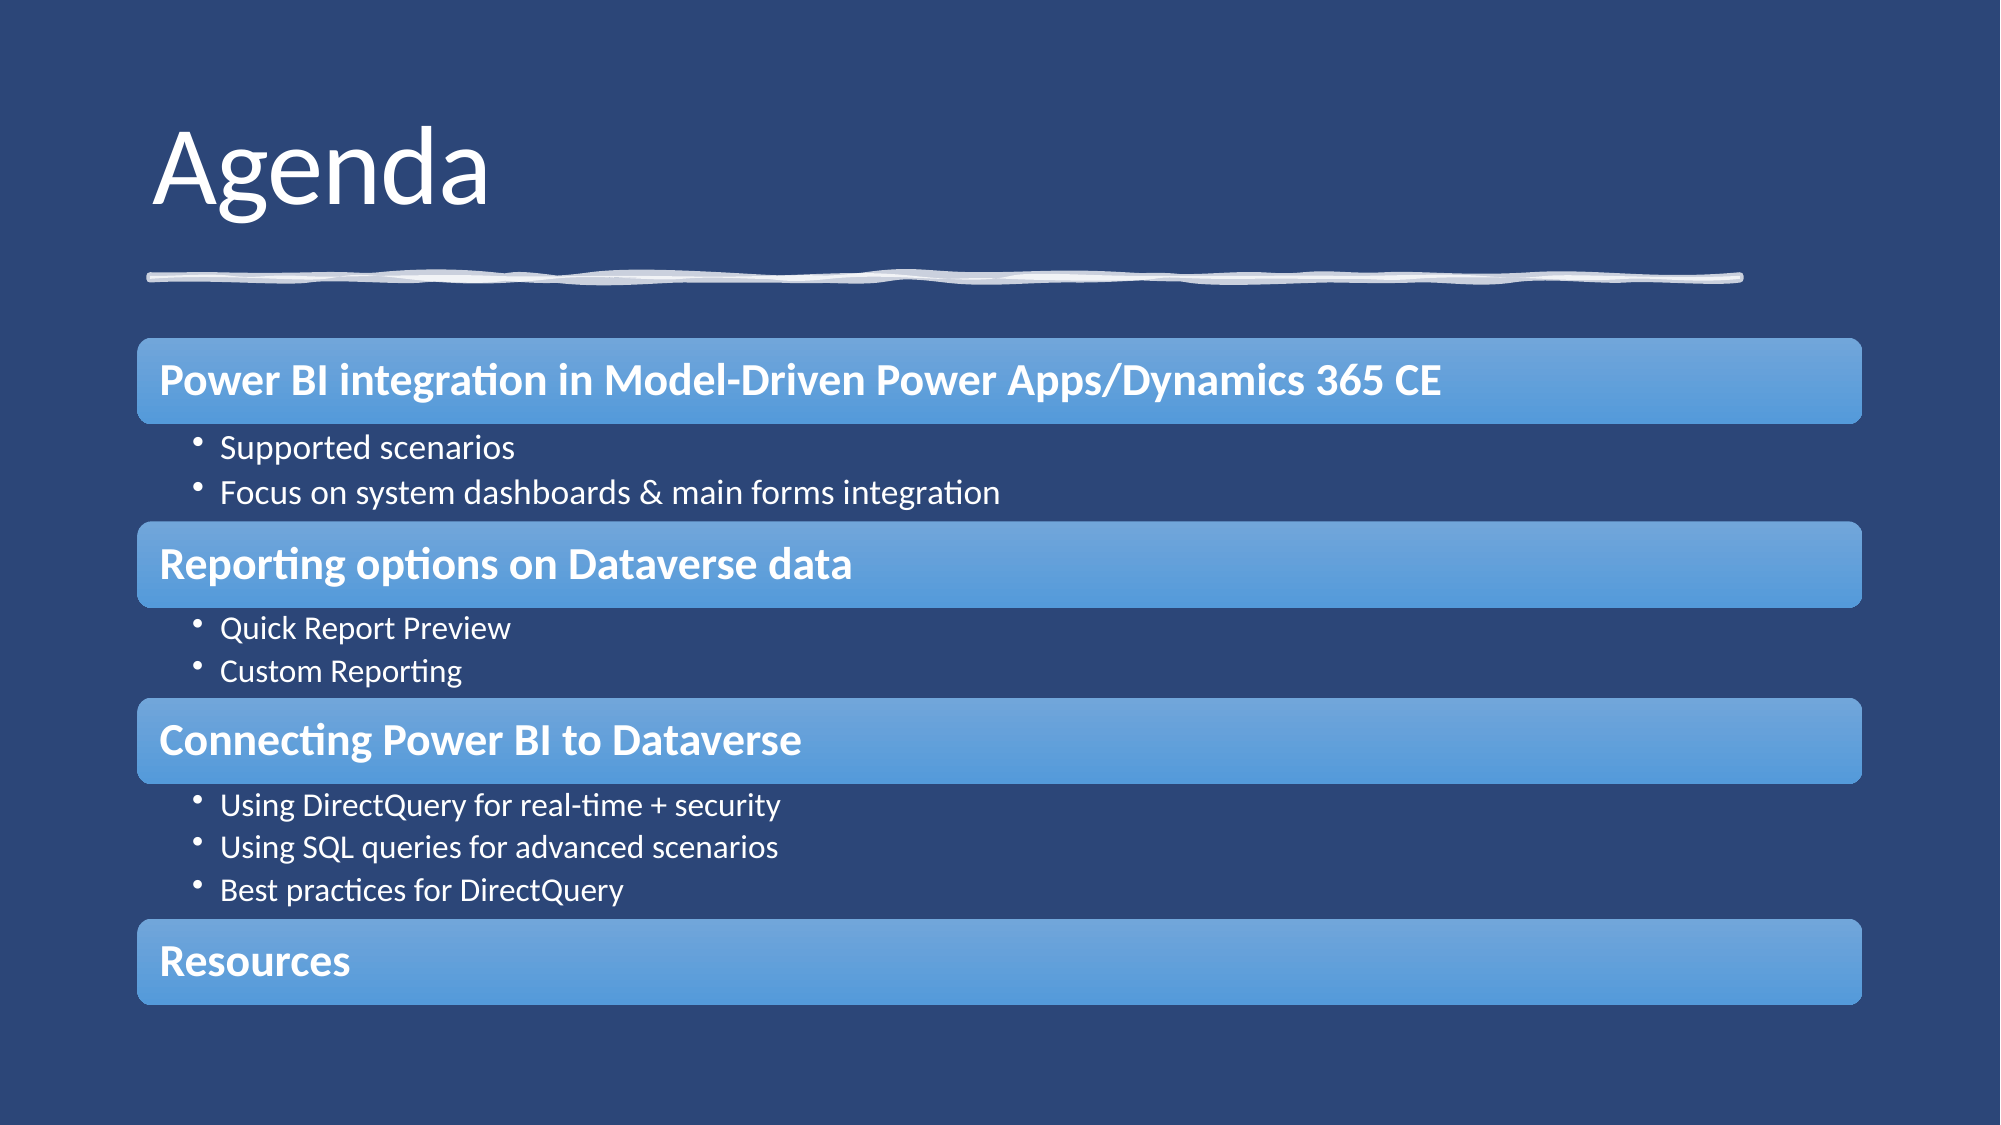

# Agenda

Power BI integration in Model-Driven Power Apps/Dynamics 365 CE
Supported scenarios
Focus on system dashboards & main forms integration
Reporting options on Dataverse data
Quick Report Preview
Custom Reporting
Connecting Power BI to Dataverse
Using DirectQuery for real-time + security
Using SQL queries for advanced scenarios
Best practices for DirectQuery
Resources